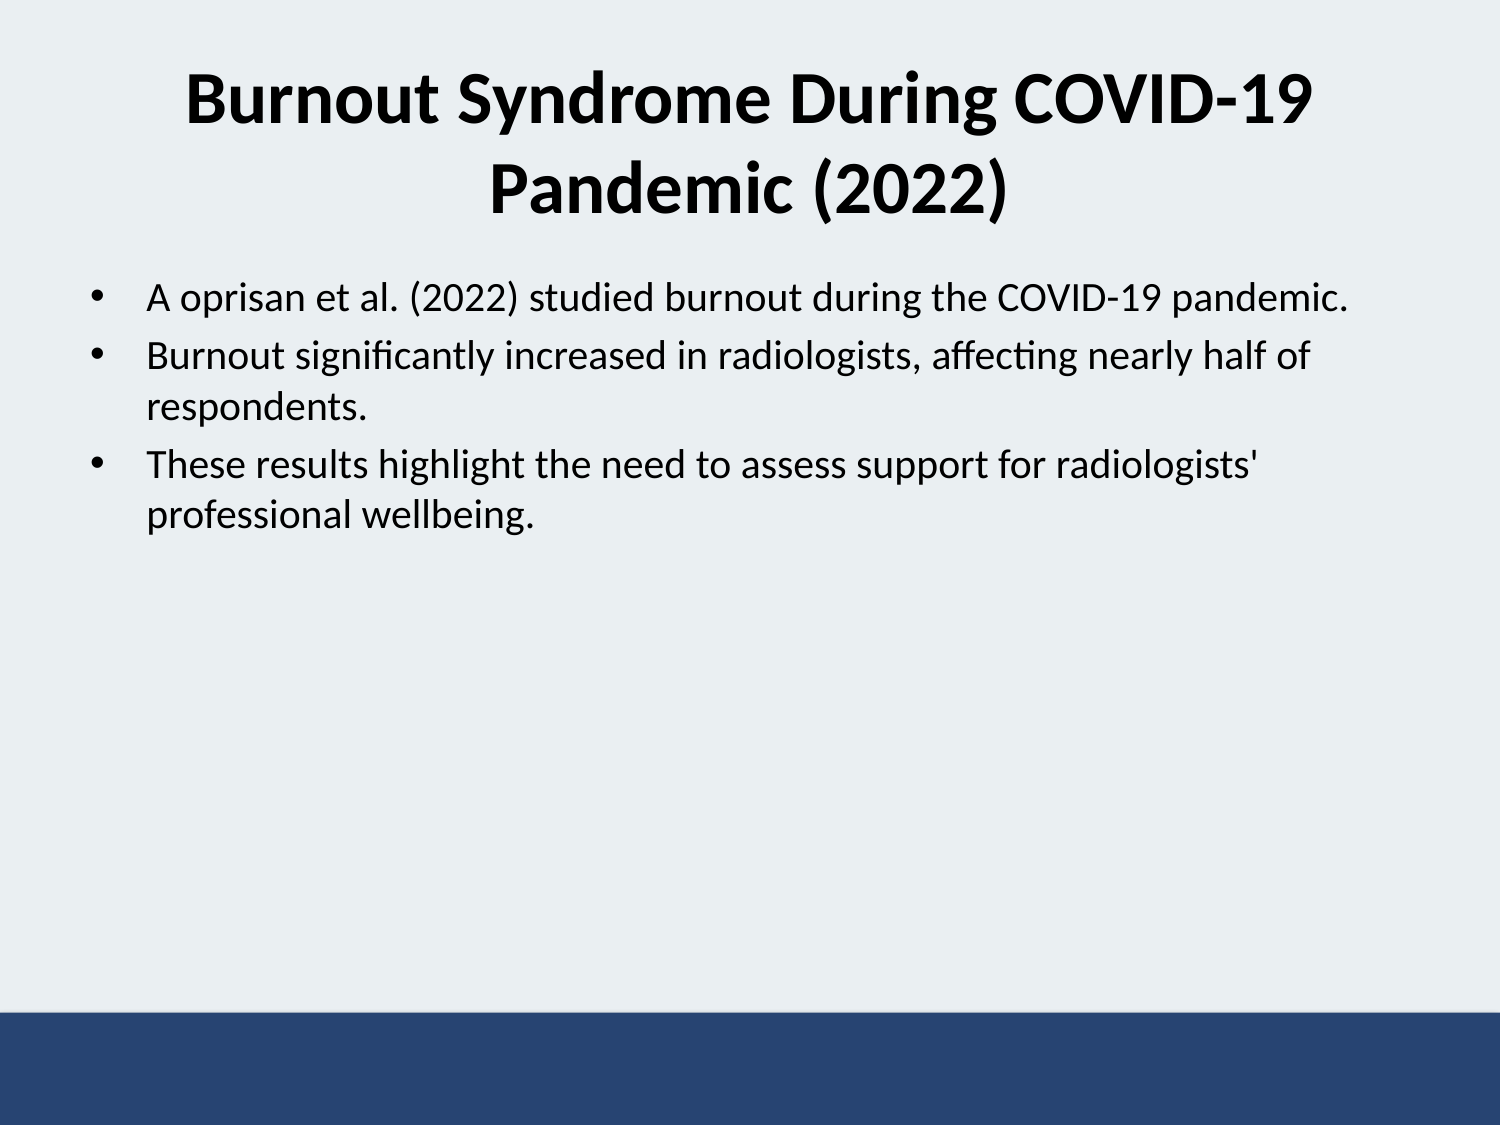

# Burnout Syndrome During COVID-19 Pandemic (2022)
A oprisan et al. (2022) studied burnout during the COVID-19 pandemic.
Burnout significantly increased in radiologists, affecting nearly half of respondents.
These results highlight the need to assess support for radiologists' professional wellbeing.